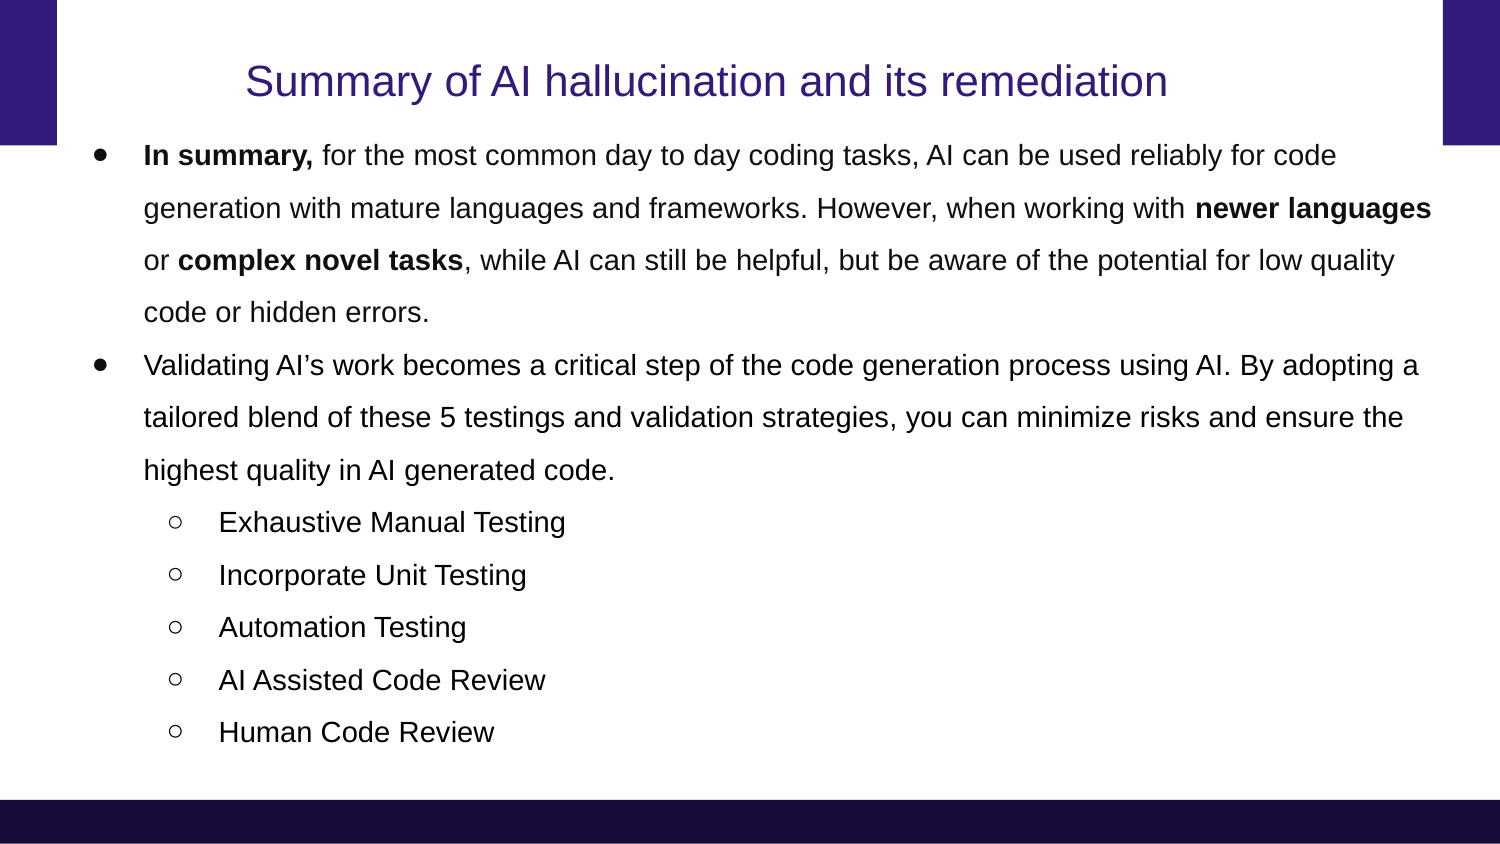

# Summary of AI hallucination and its remediation

In summary, for the most common day to day coding tasks, AI can be used reliably for code generation with mature languages and frameworks. However, when working with newer languages or complex novel tasks, while AI can still be helpful, but be aware of the potential for low quality code or hidden errors.
Validating AI’s work becomes a critical step of the code generation process using AI. By adopting a tailored blend of these 5 testings and validation strategies, you can minimize risks and ensure the highest quality in AI generated code.
Exhaustive Manual Testing
Incorporate Unit Testing
Automation Testing
AI Assisted Code Review
Human Code Review